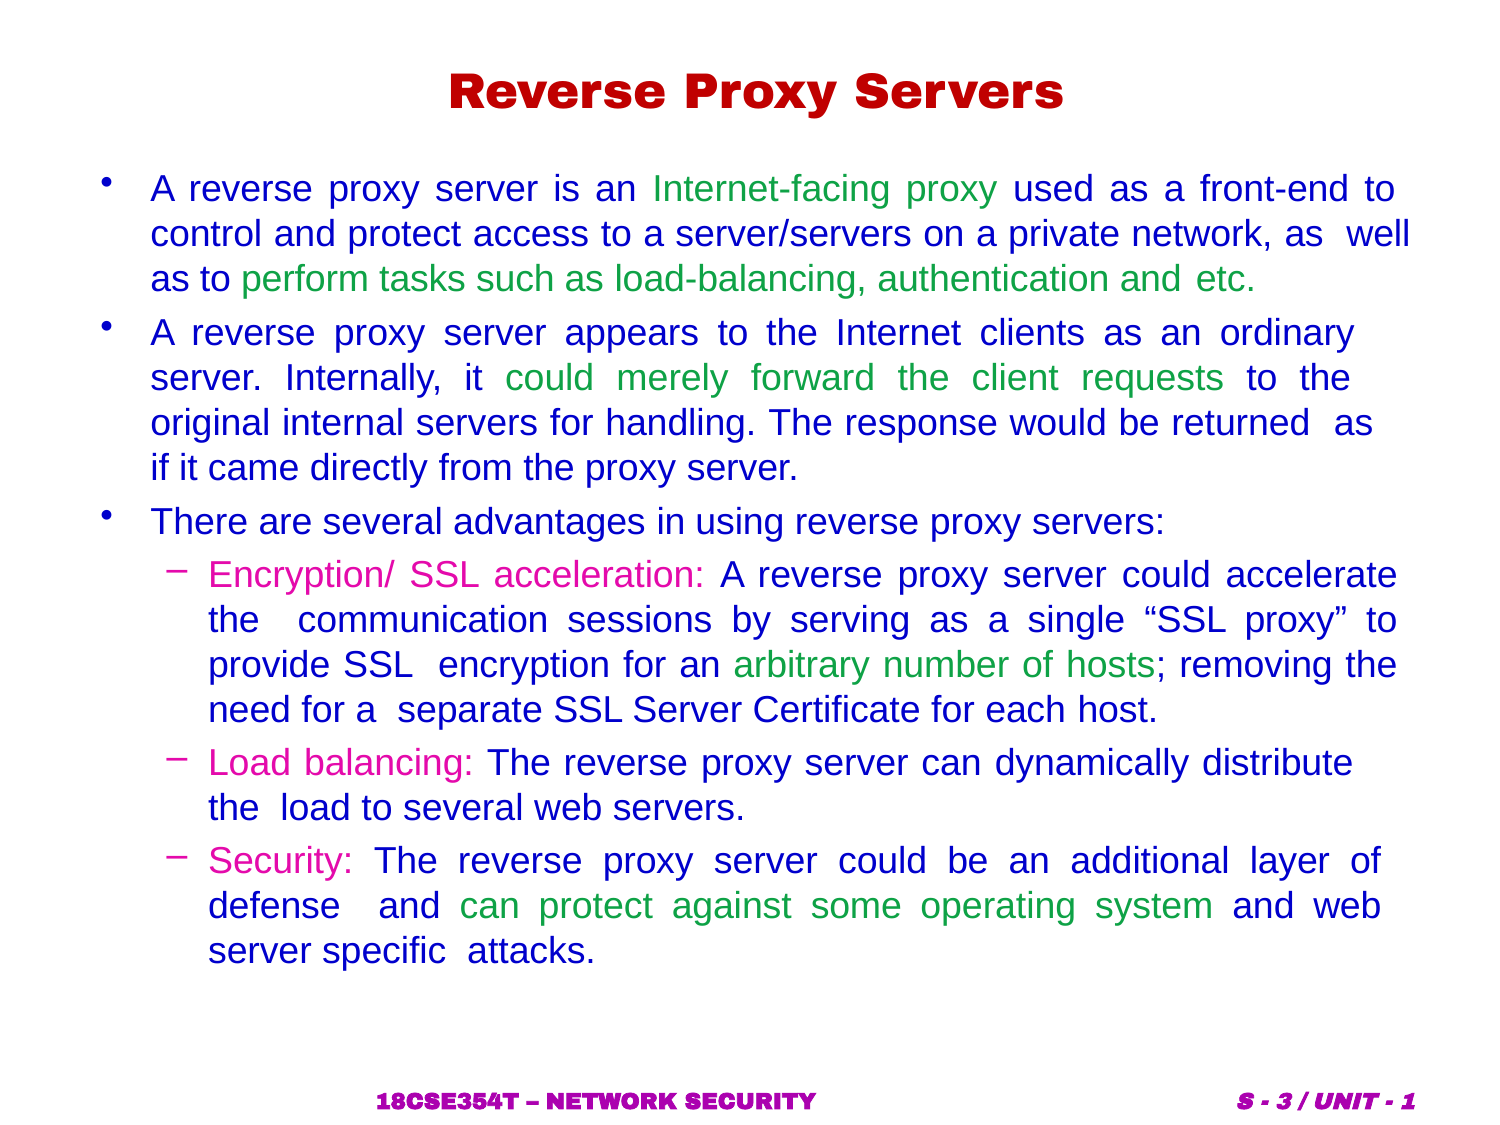

# Reverse Proxy Servers
A reverse proxy server is an Internet-facing proxy used as a front-end to  control and protect access to a server/servers on a private network, as  well as to perform tasks such as load-balancing, authentication and etc.
A reverse proxy server appears to the Internet clients as an ordinary  server. Internally, it could merely forward the client requests to the  original internal servers for handling. The response would be returned  as if it came directly from the proxy server.
There are several advantages in using reverse proxy servers:
Encryption/ SSL acceleration: A reverse proxy server could accelerate the  communication sessions by serving as a single “SSL proxy” to provide SSL  encryption for an arbitrary number of hosts; removing the need for a  separate SSL Server Certificate for each host.
Load balancing: The reverse proxy server can dynamically distribute the  load to several web servers.
Security: The reverse proxy server could be an additional layer of defense  and can protect against some operating system and web server specific  attacks.
                                18CSE354T – NETWORK SECURITY                                                      S - 3 / UNIT - 1